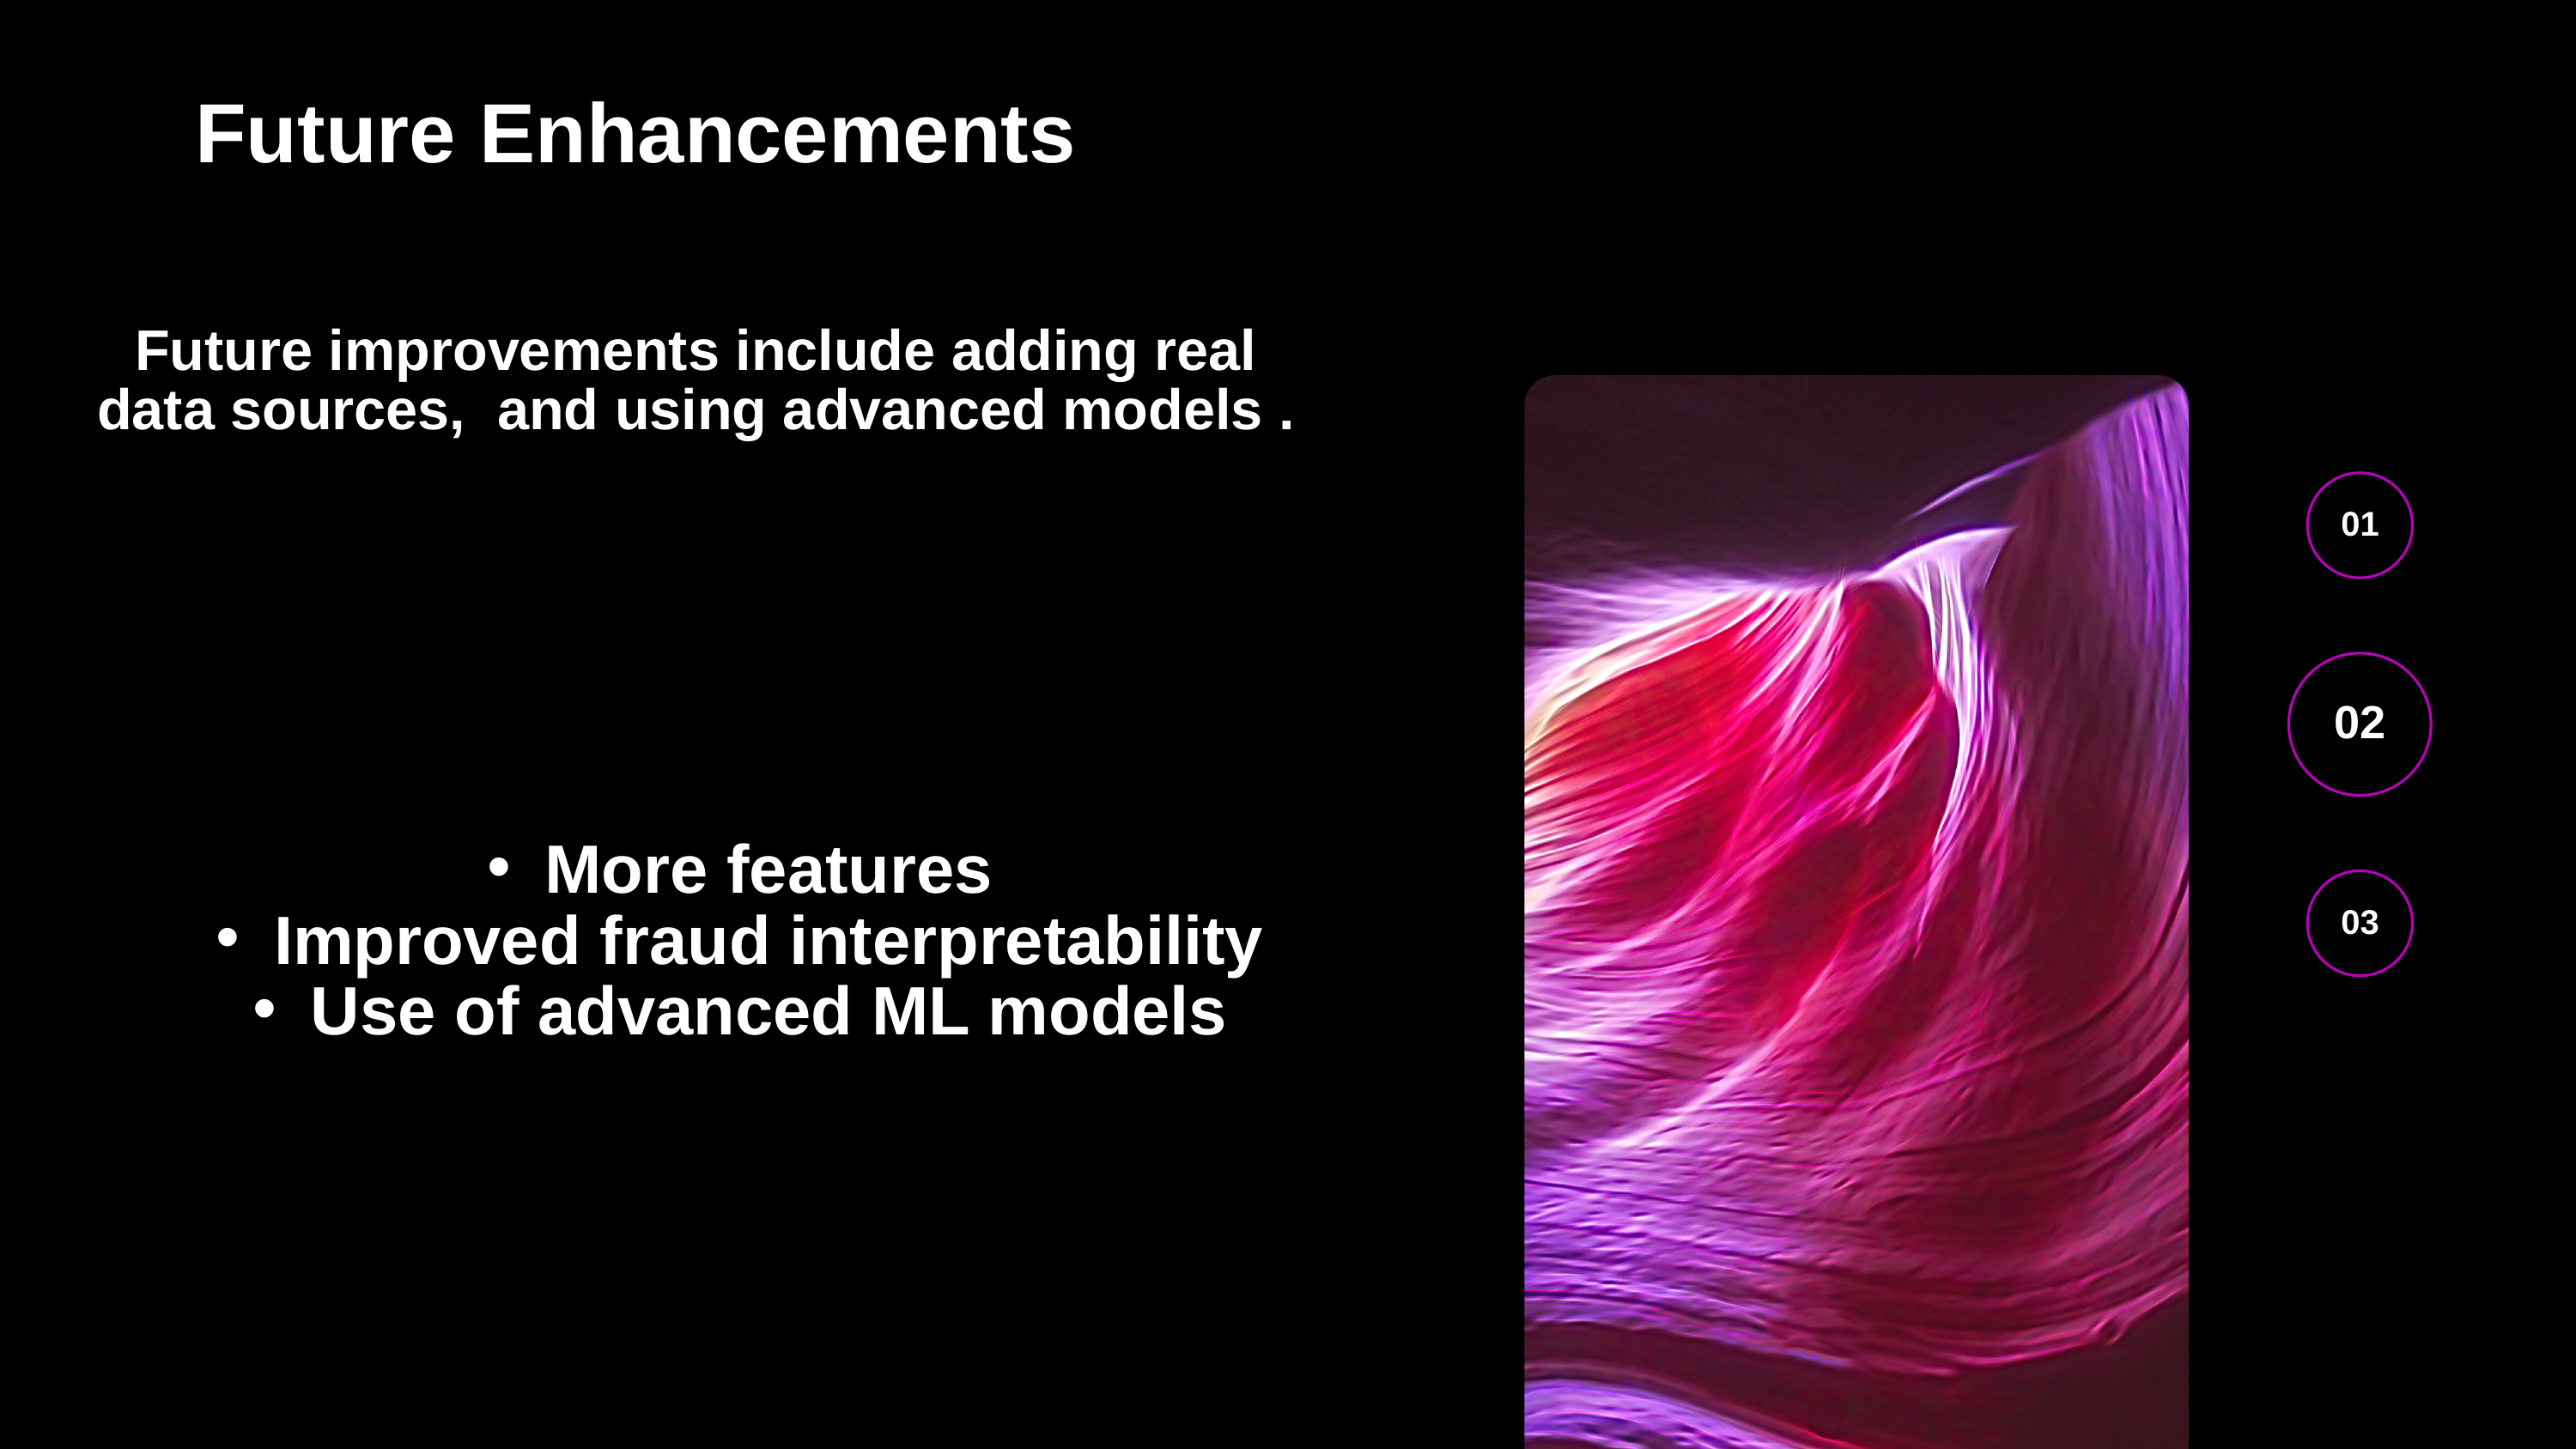

Future Enhancements
Future improvements include adding real data sources,  and using advanced models .

01

02

More features
Improved fraud interpretability
Use of advanced ML models

03